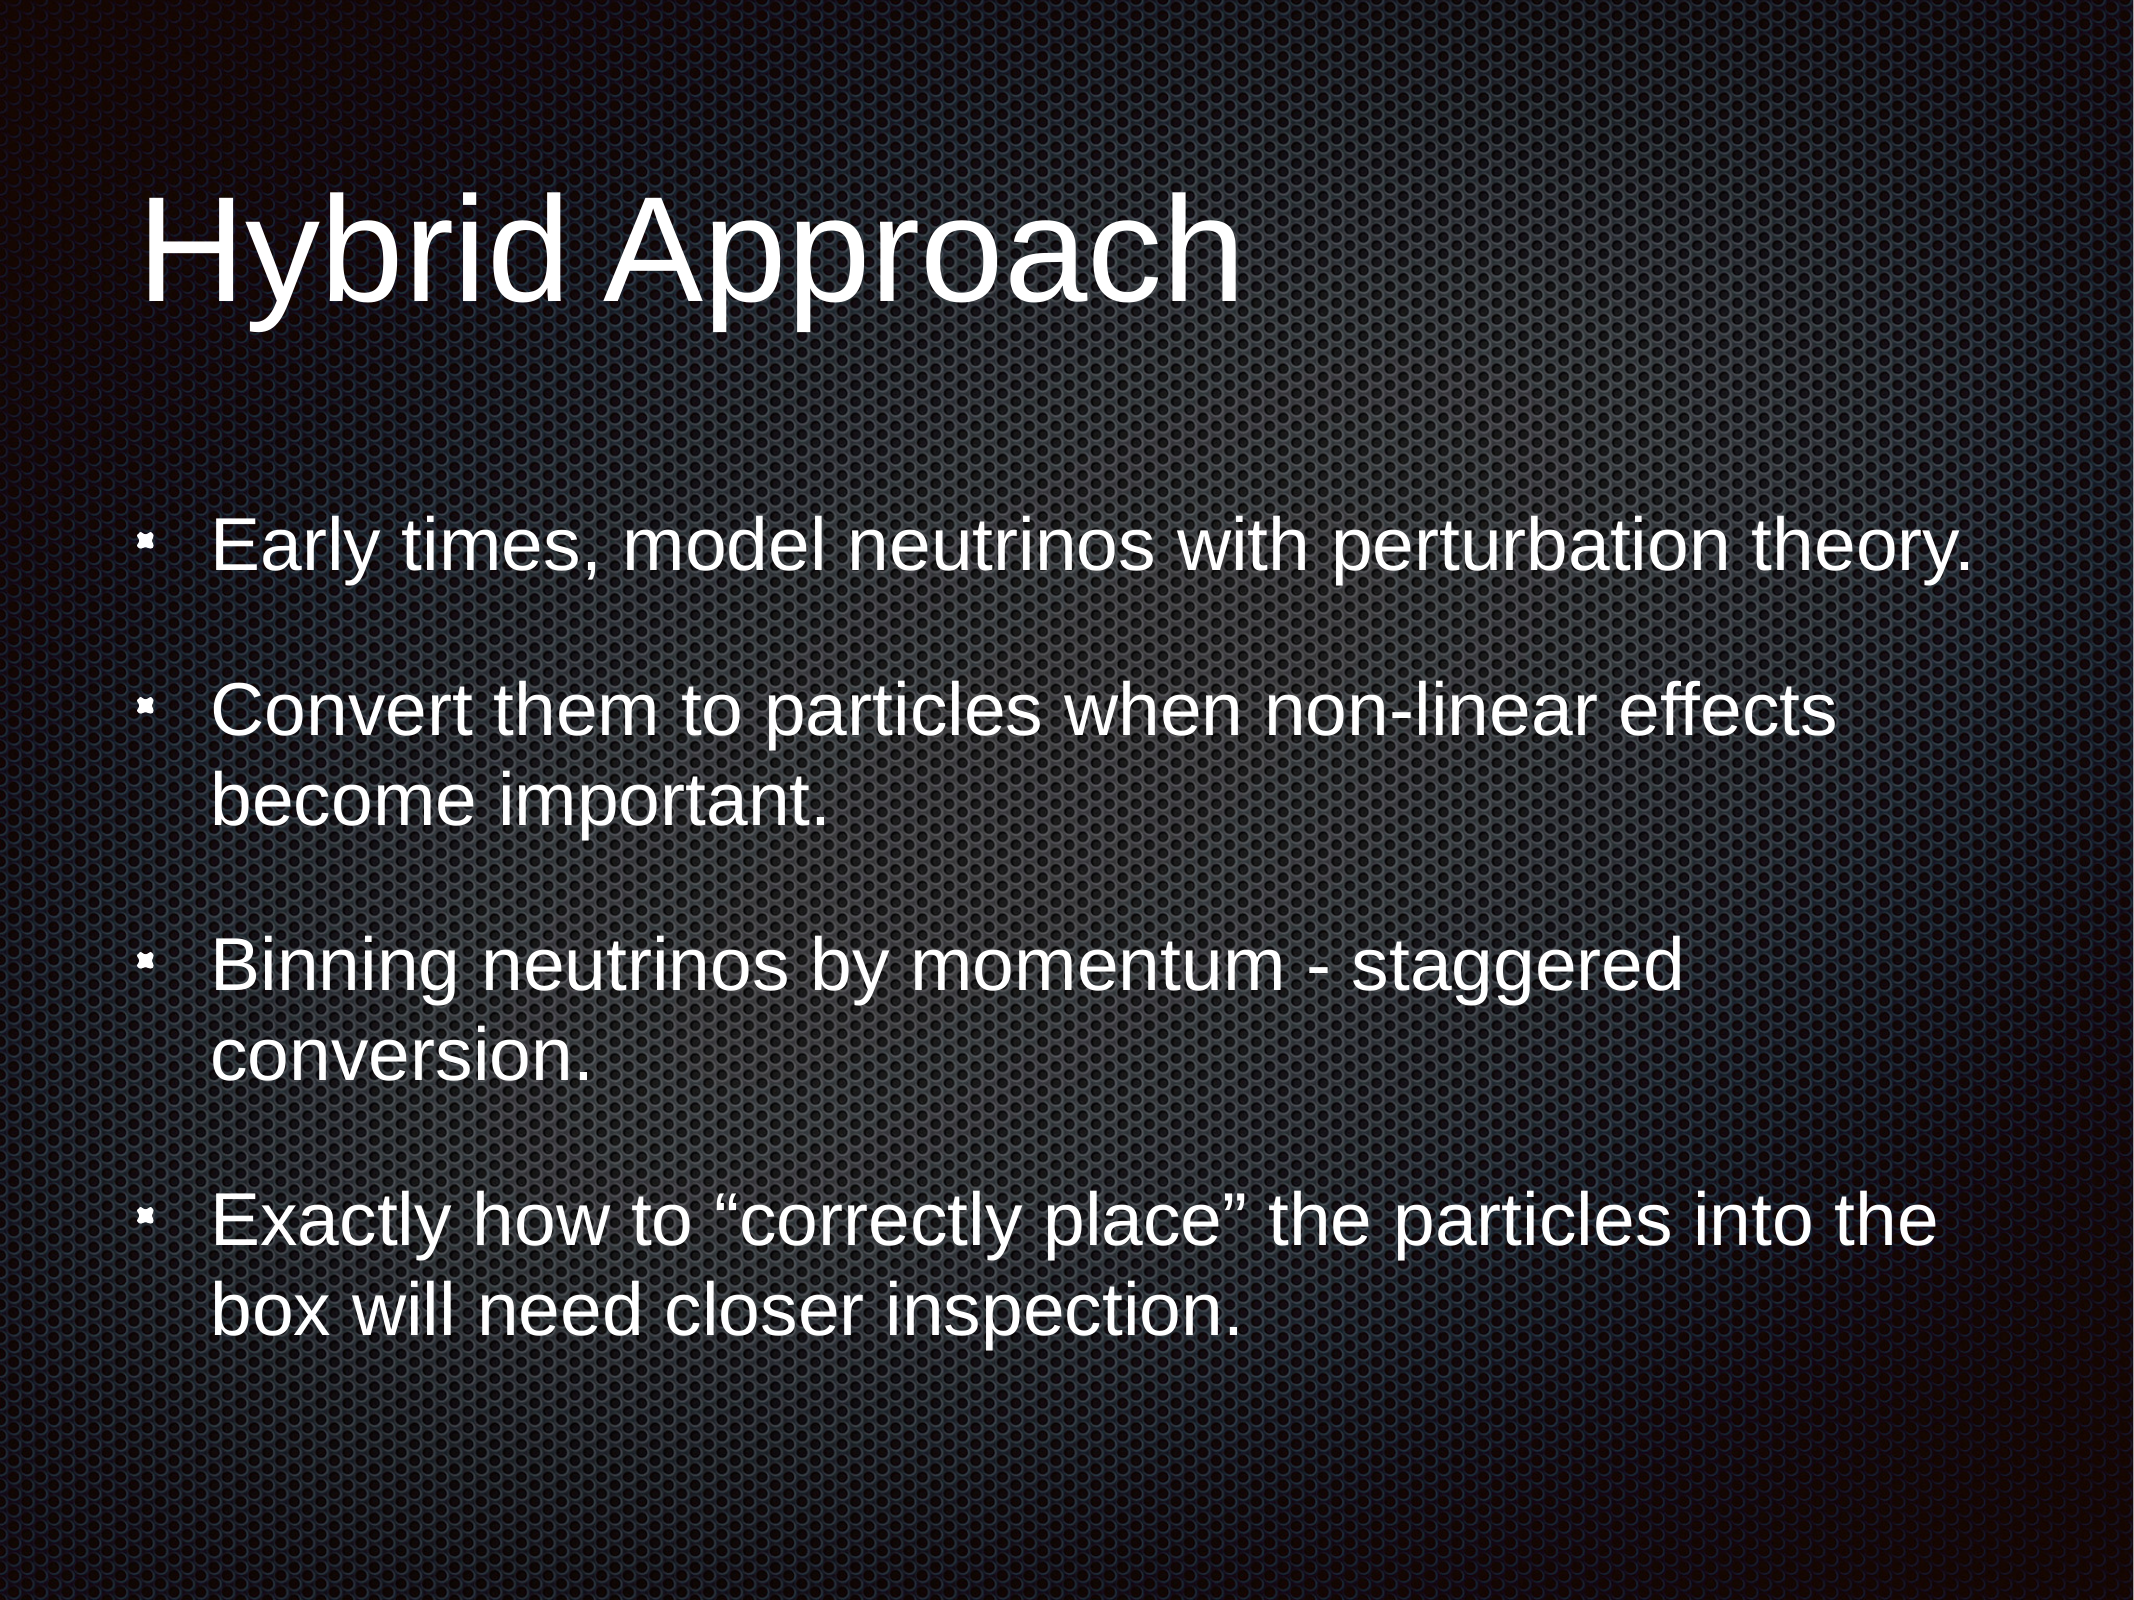

# Hybrid Approach
Early times, model neutrinos with perturbation theory.
Convert them to particles when non-linear effects become important.
Binning neutrinos by momentum - staggered conversion.
Exactly how to “correctly place” the particles into the box will need closer inspection.